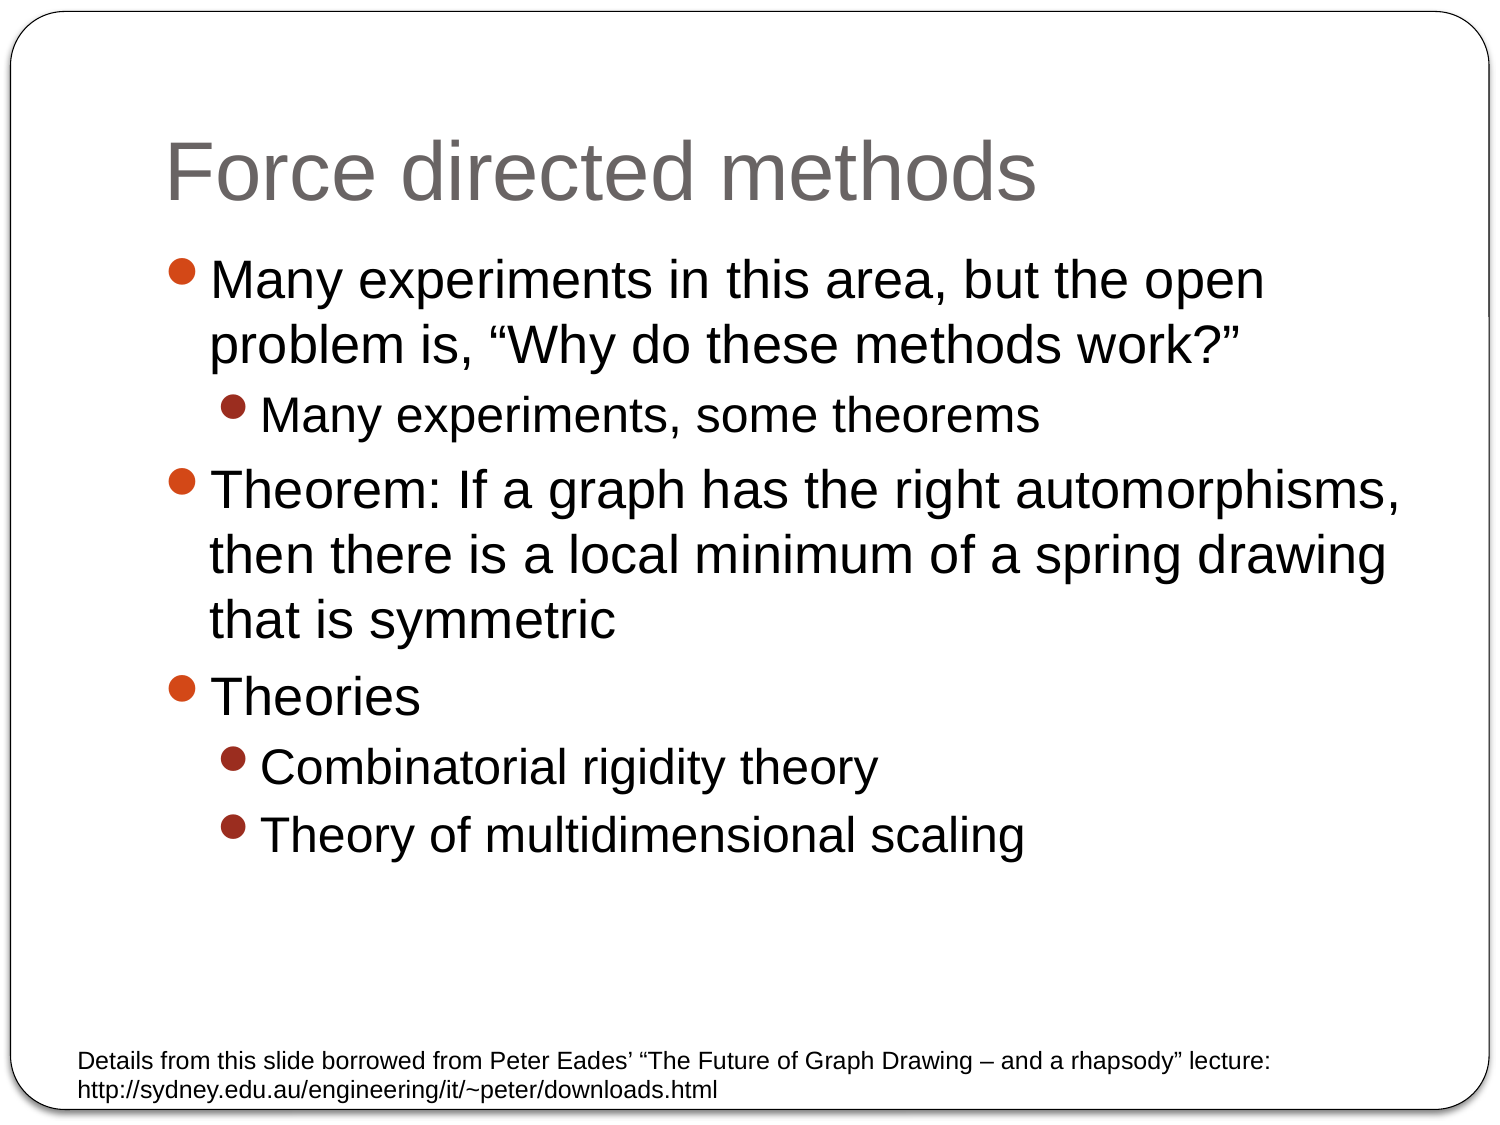

# Force directed methods
Many experiments in this area, but the open problem is, “Why do these methods work?”
Many experiments, some theorems
Theorem: If a graph has the right automorphisms, then there is a local minimum of a spring drawing that is symmetric
Theories
Combinatorial rigidity theory
Theory of multidimensional scaling
Details from this slide borrowed from Peter Eades’ “The Future of Graph Drawing – and a rhapsody” lecture:  http://sydney.edu.au/engineering/it/~peter/downloads.html